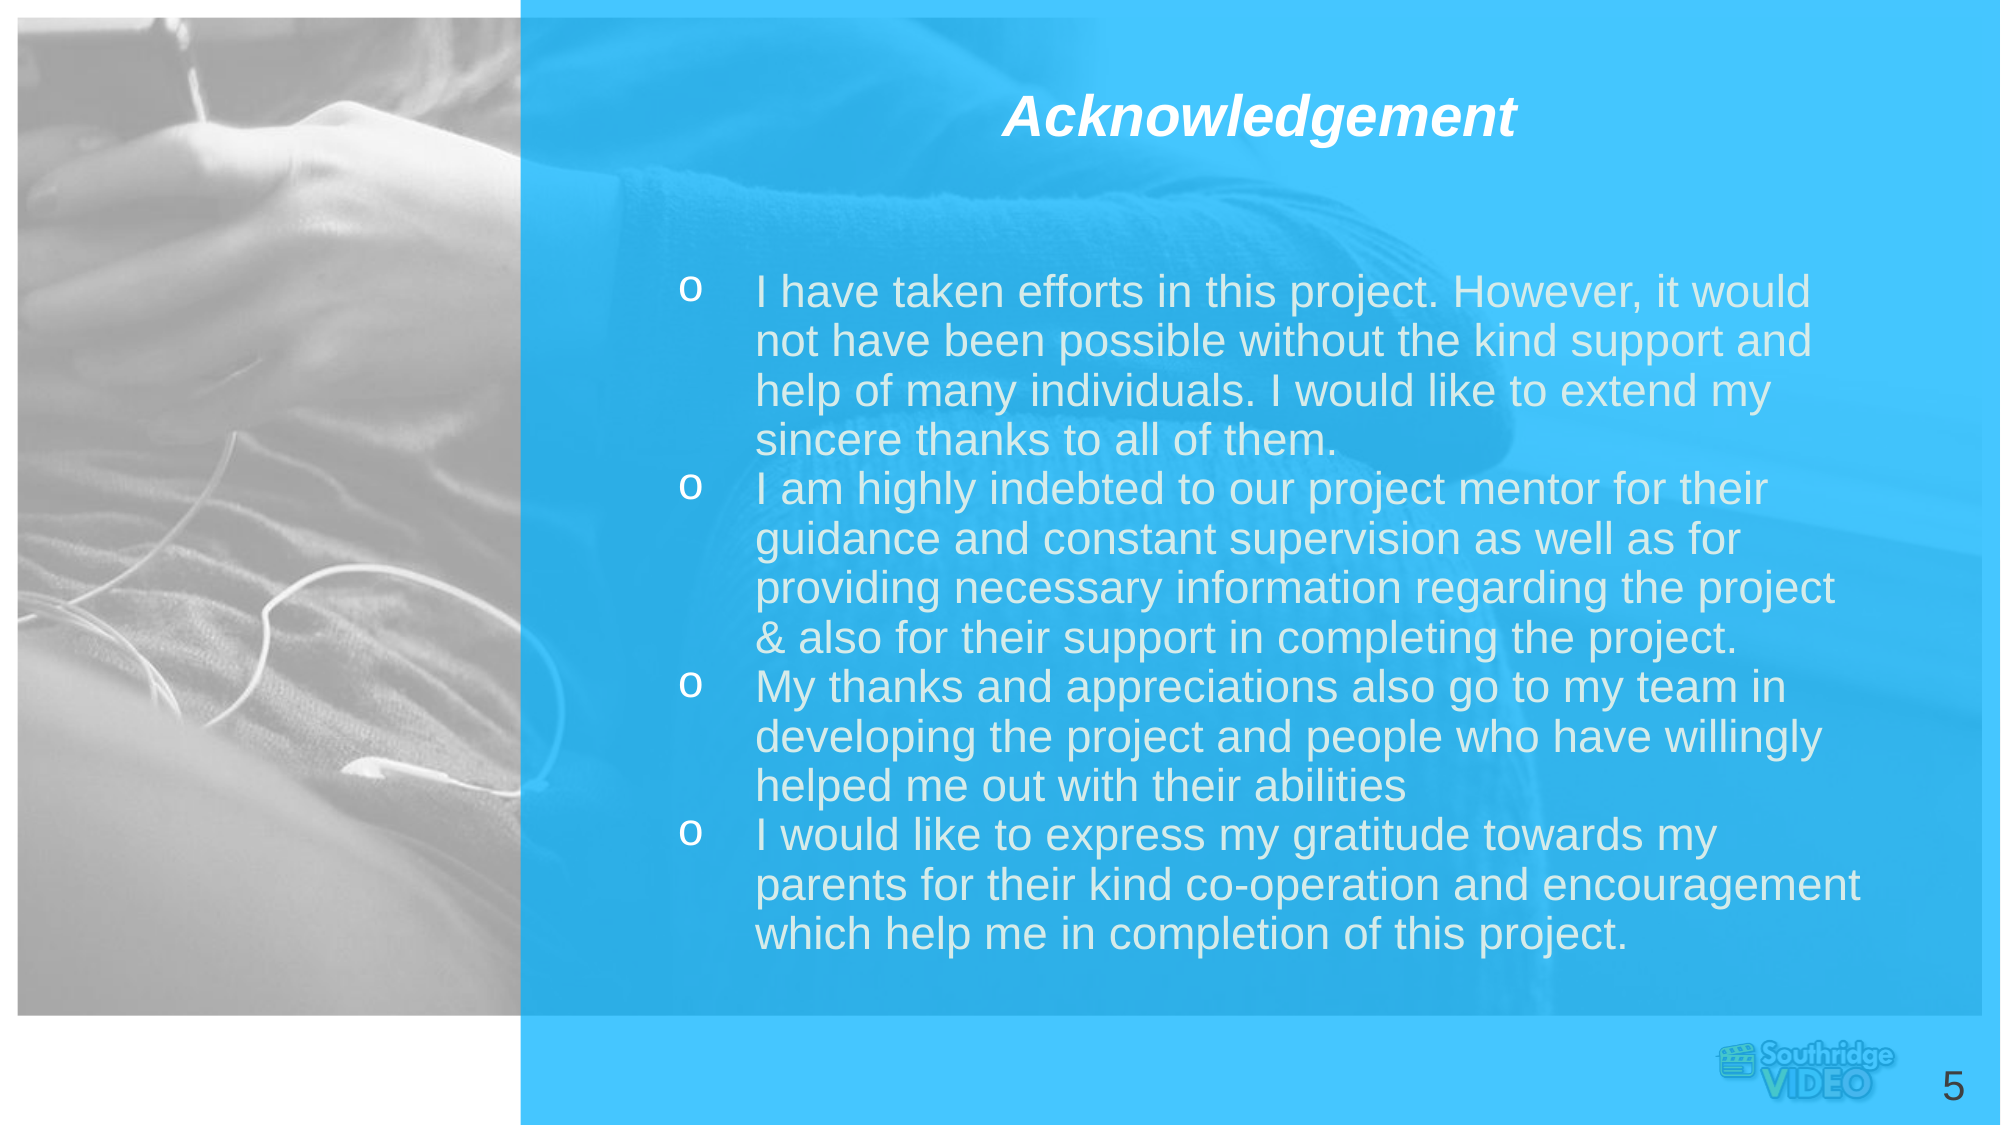

# Acknowledgement
I have taken efforts in this project. However, it would not have been possible without the kind support and help of many individuals. I would like to extend my sincere thanks to all of them.
I am highly indebted to our project mentor for their guidance and constant supervision as well as for providing necessary information regarding the project & also for their support in completing the project.
My thanks and appreciations also go to my team in developing the project and people who have willingly helped me out with their abilities
I would like to express my gratitude towards my parents for their kind co-operation and encouragement which help me in completion of this project.
5